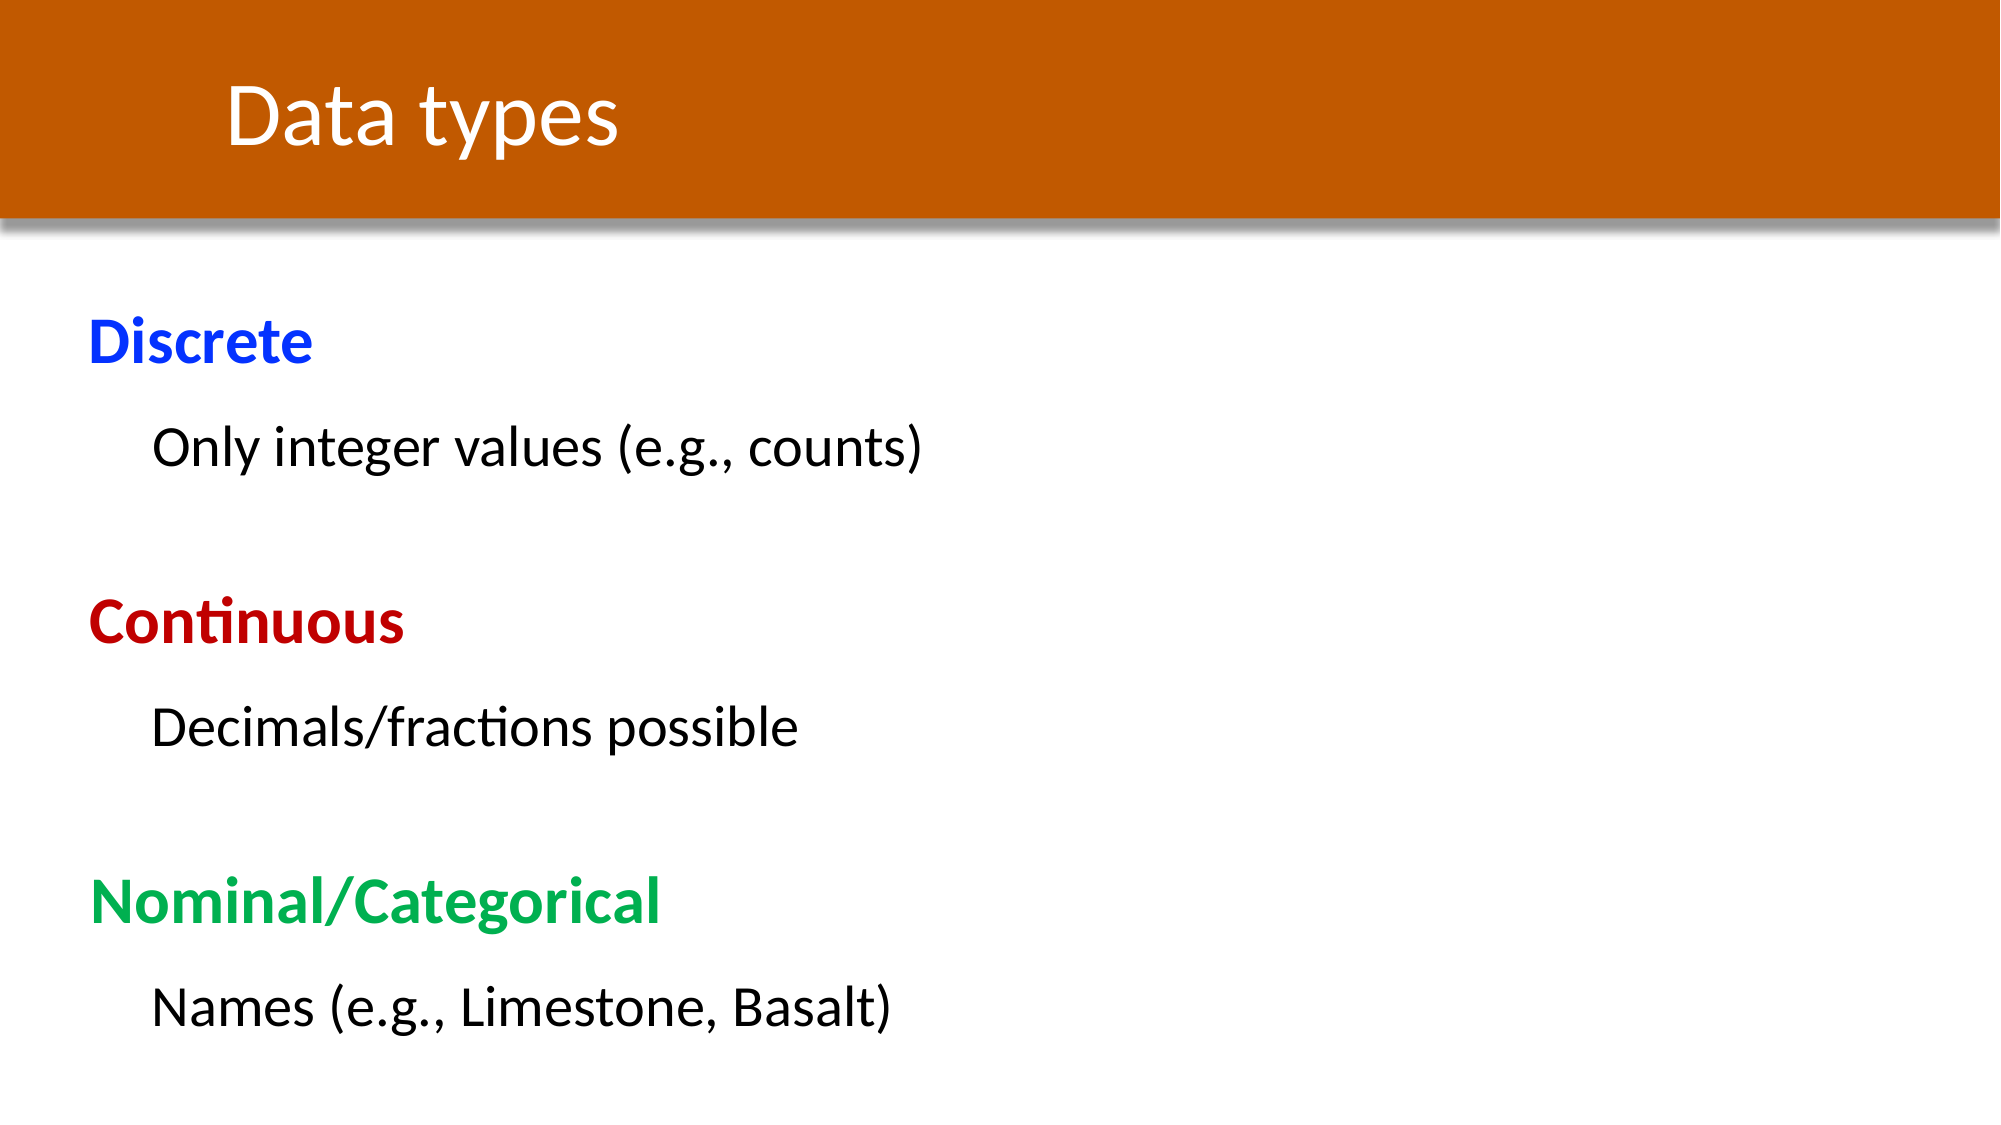

Data types
Discrete
Only integer values (e.g., counts)
Continuous
Decimals/fractions possible
Nominal/Categorical
Names (e.g., Limestone, Basalt)